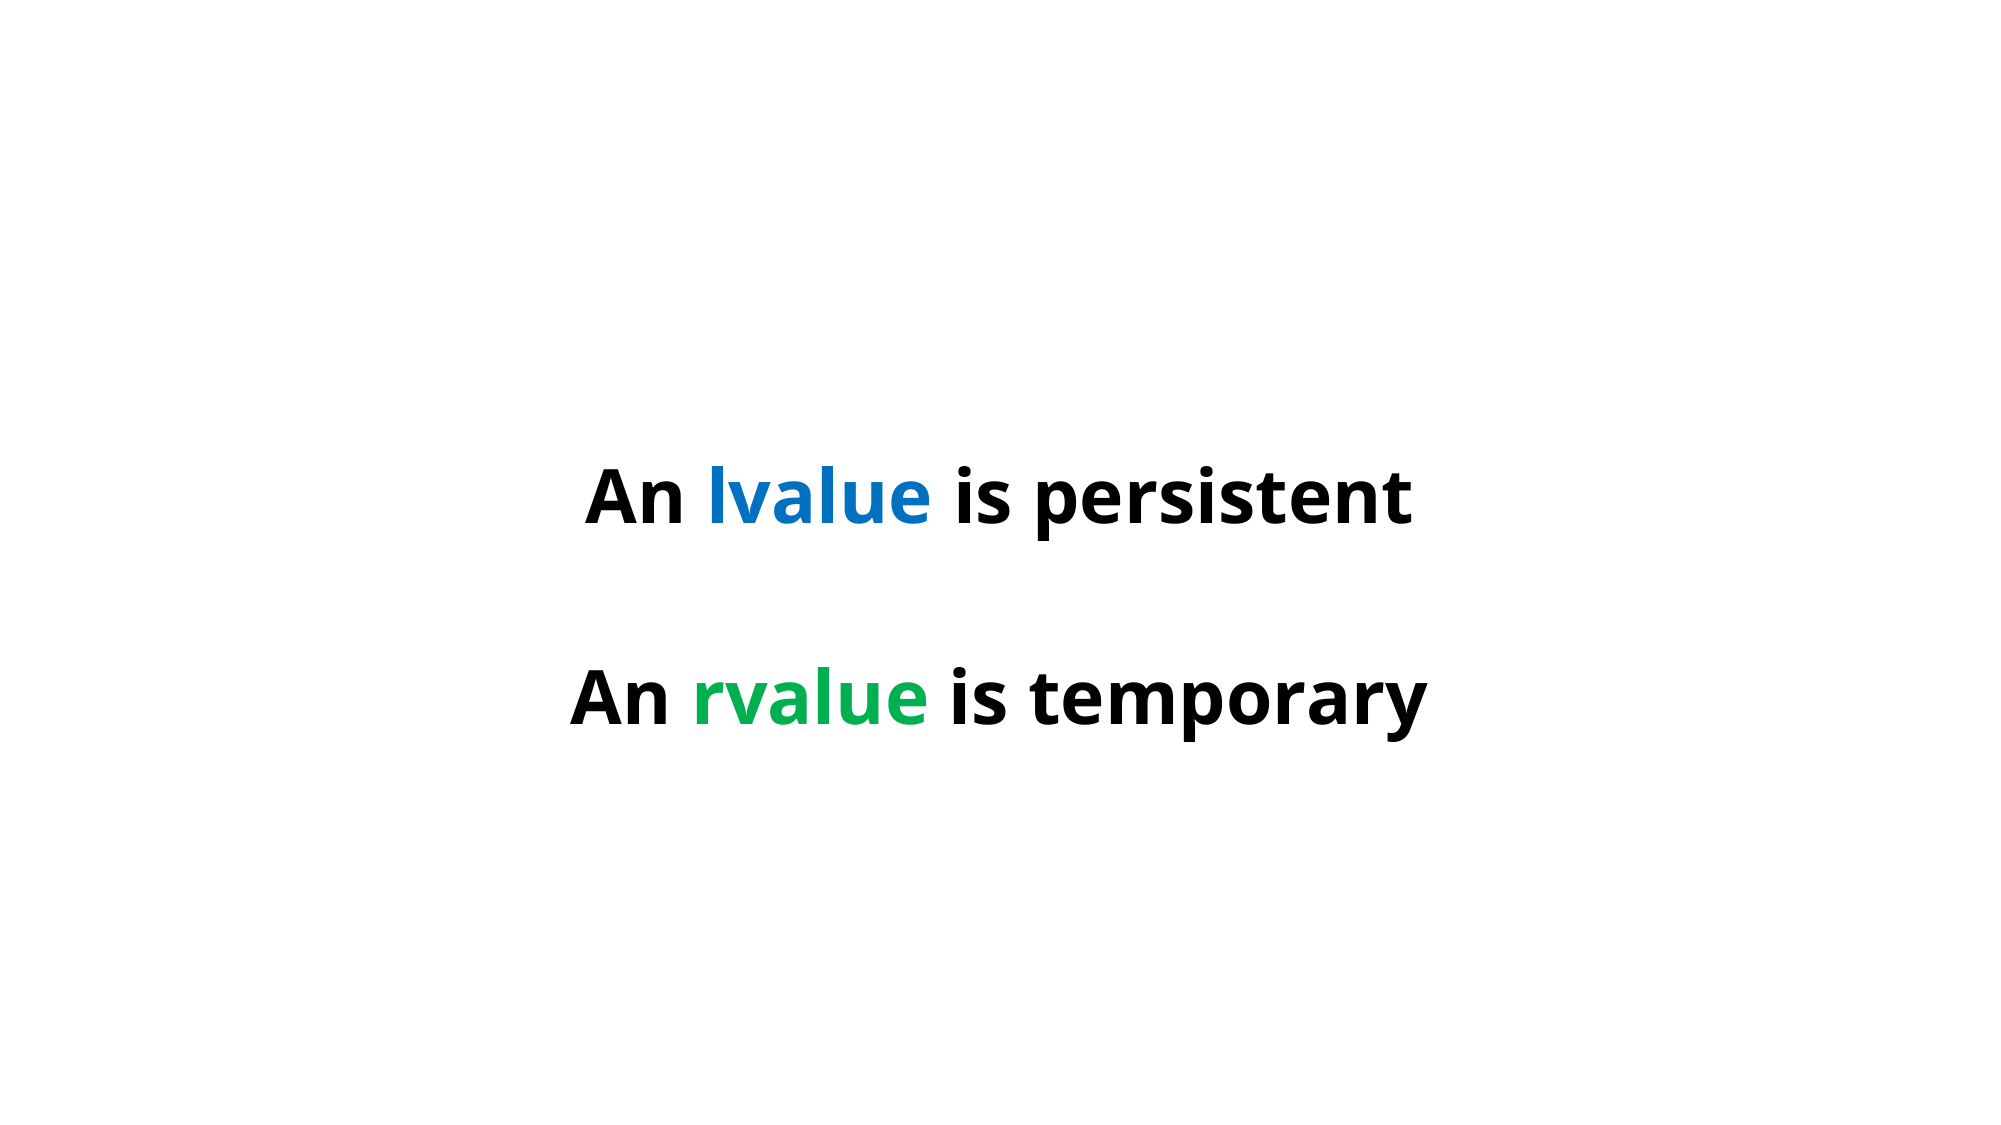

# An lvalue is persistent
An rvalue is temporary